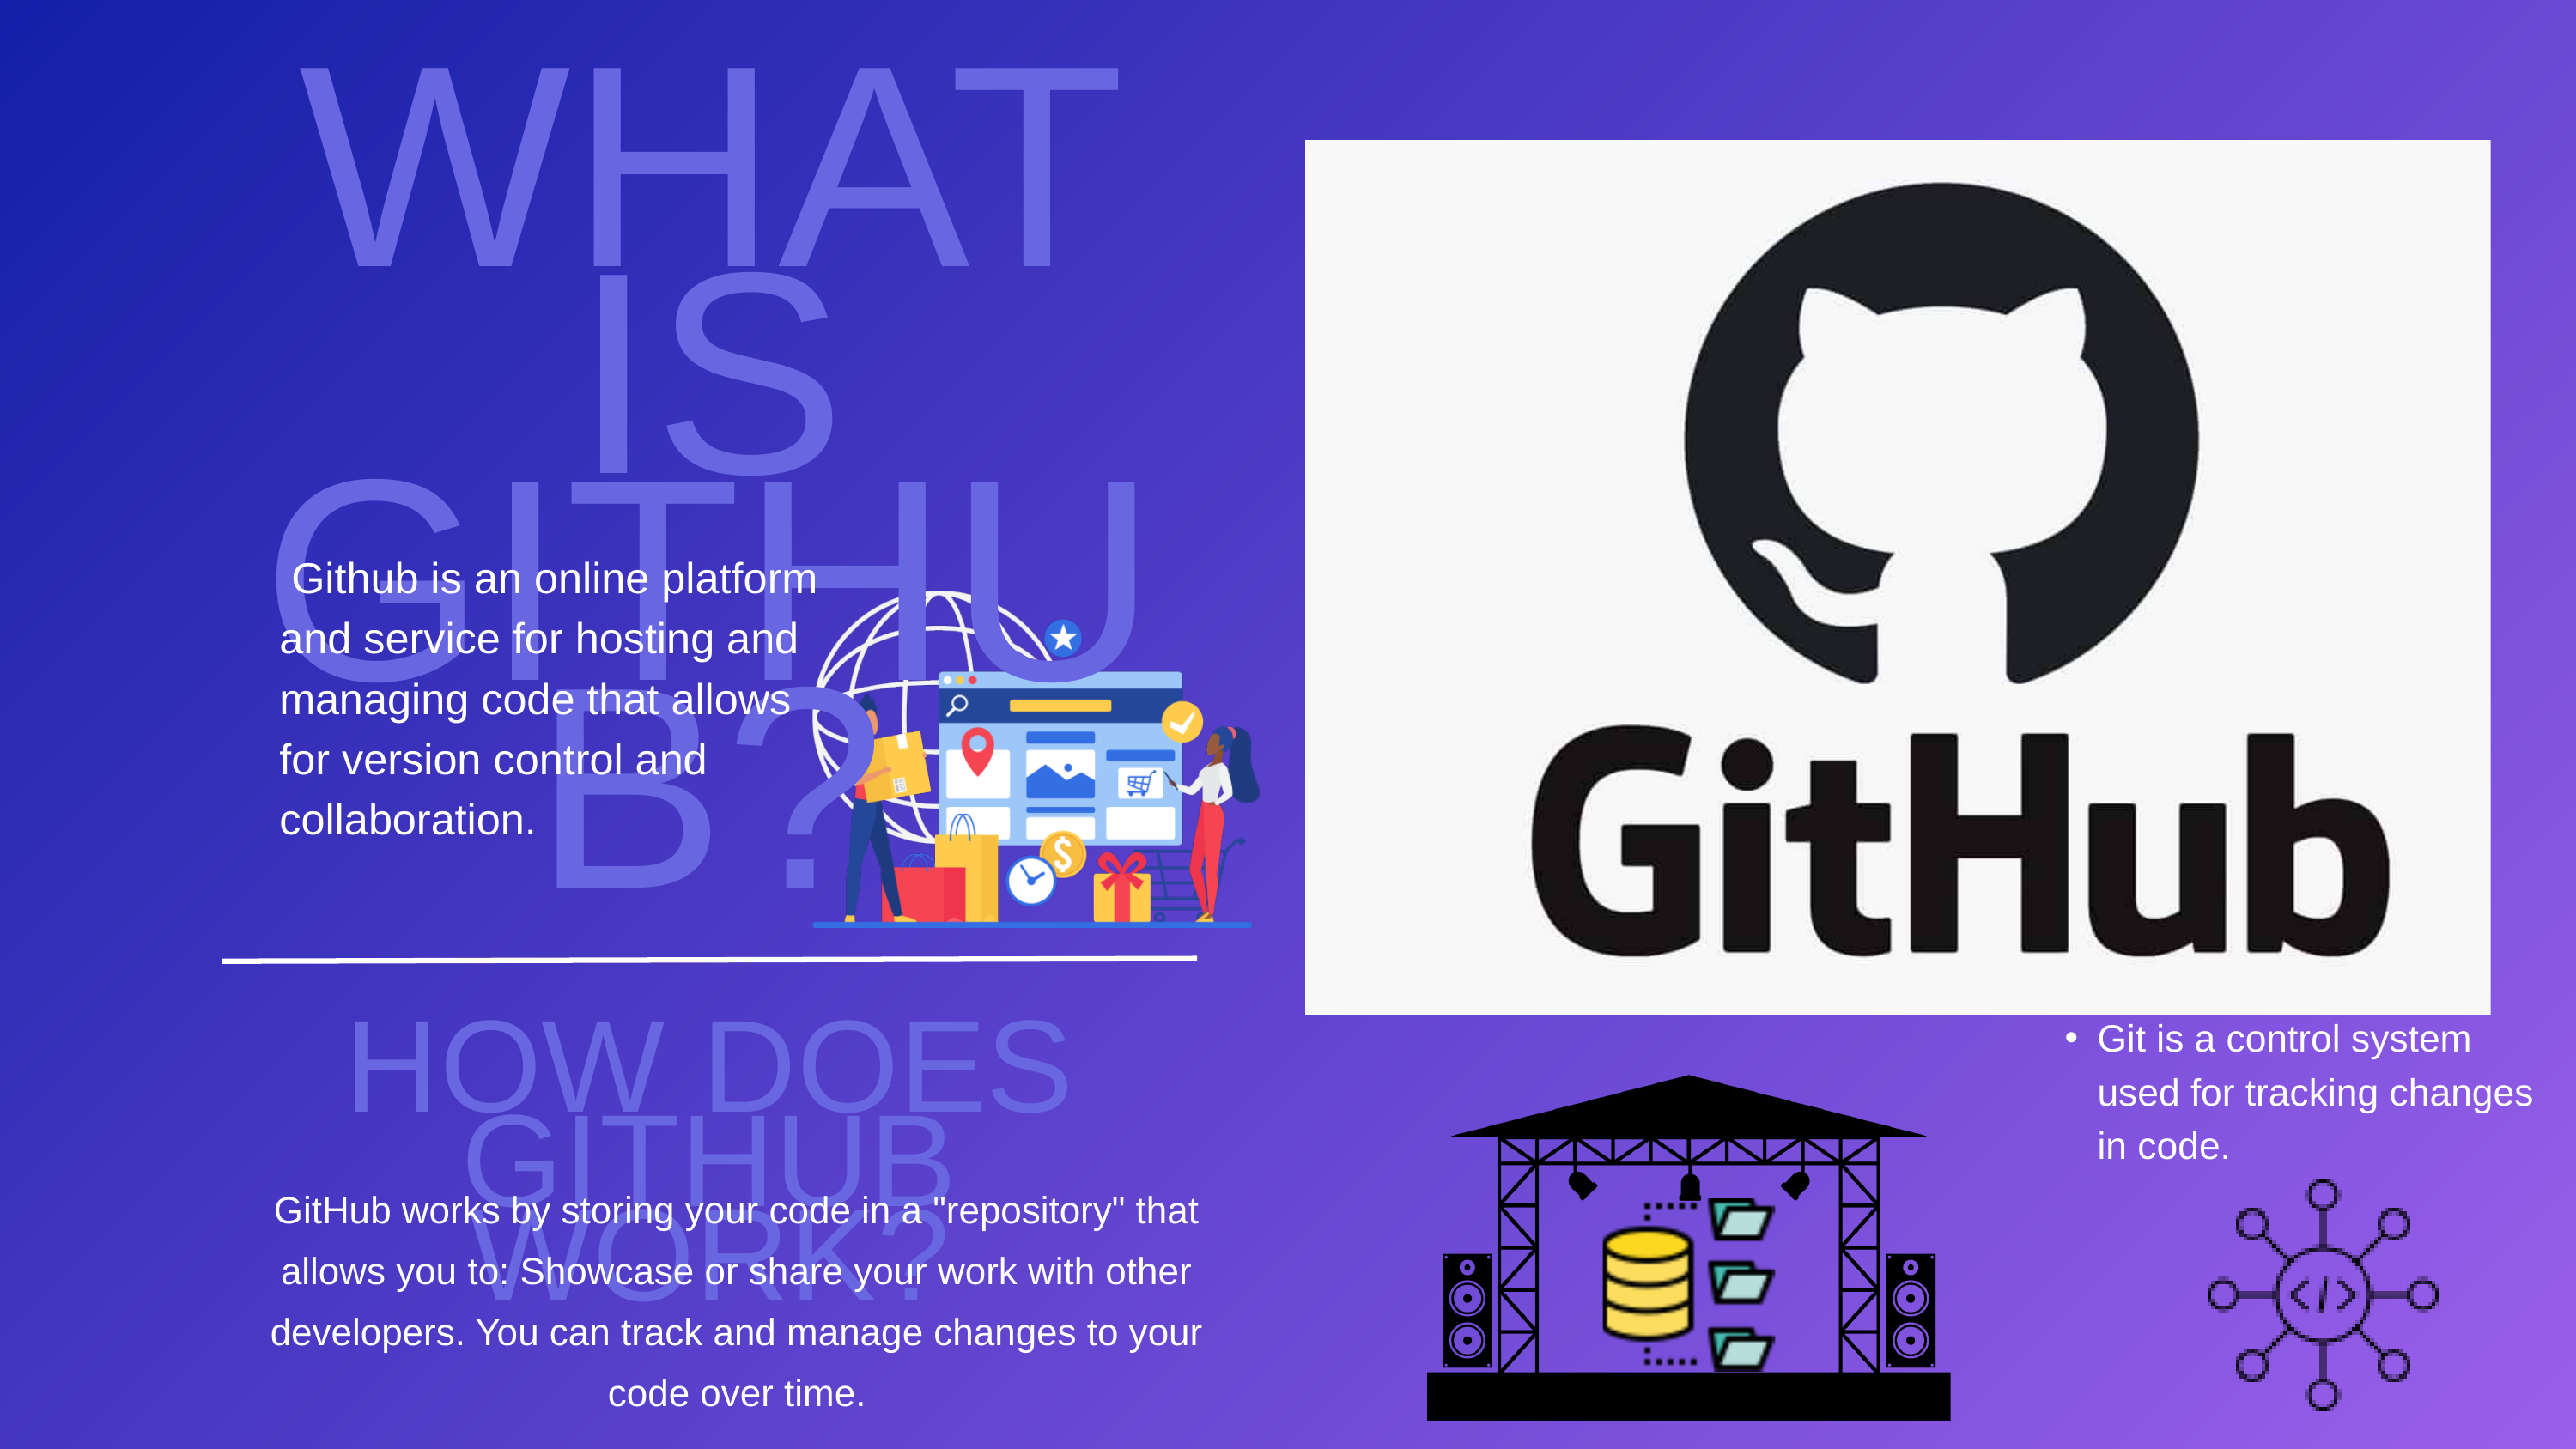

WHAT IS GITHUB?

 Github is an online platform and service for hosting and managing code that allows for version control and collaboration.

Git is a control system used for tracking changes in code.

HOW DOES GITHUB WORK?

GitHub works by storing your code in a "repository" that allows you to: Showcase or share your work with other developers. You can track and manage changes to your code over time.